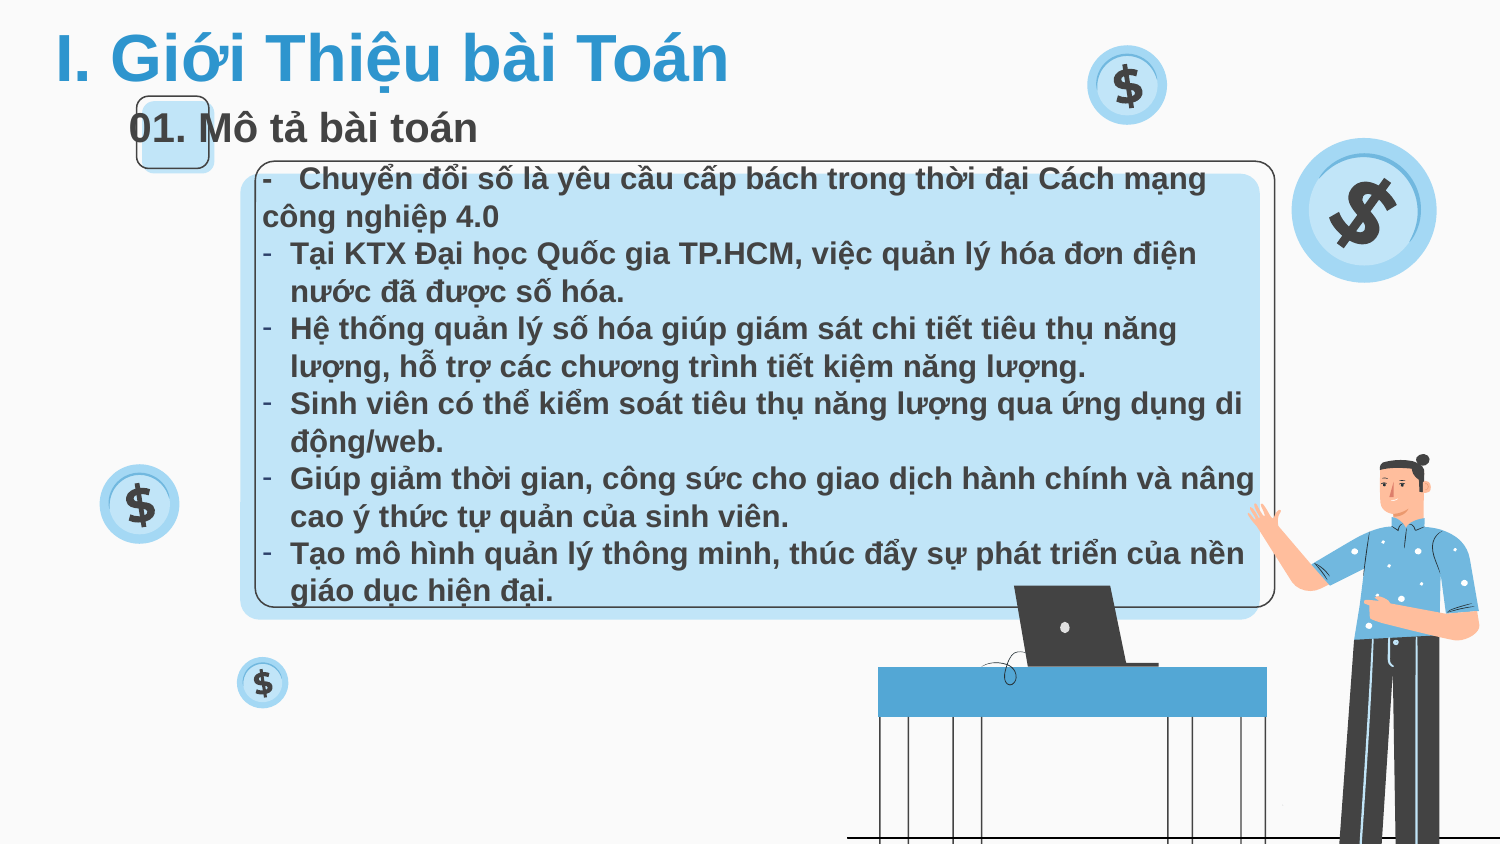

I. Giới Thiệu bài Toán

# 01. Mô tả bài toán

-   Chuyển đổi số là yêu cầu cấp bách trong thời đại Cách mạng công nghiệp 4.0
Tại KTX Đại học Quốc gia TP.HCM, việc quản lý hóa đơn điện nước đã được số hóa.
Hệ thống quản lý số hóa giúp giám sát chi tiết tiêu thụ năng lượng, hỗ trợ các chương trình tiết kiệm năng lượng.
Sinh viên có thể kiểm soát tiêu thụ năng lượng qua ứng dụng di động/web.
Giúp giảm thời gian, công sức cho giao dịch hành chính và nâng cao ý thức tự quản của sinh viên.
Tạo mô hình quản lý thông minh, thúc đẩy sự phát triển của nền giáo dục hiện đại.